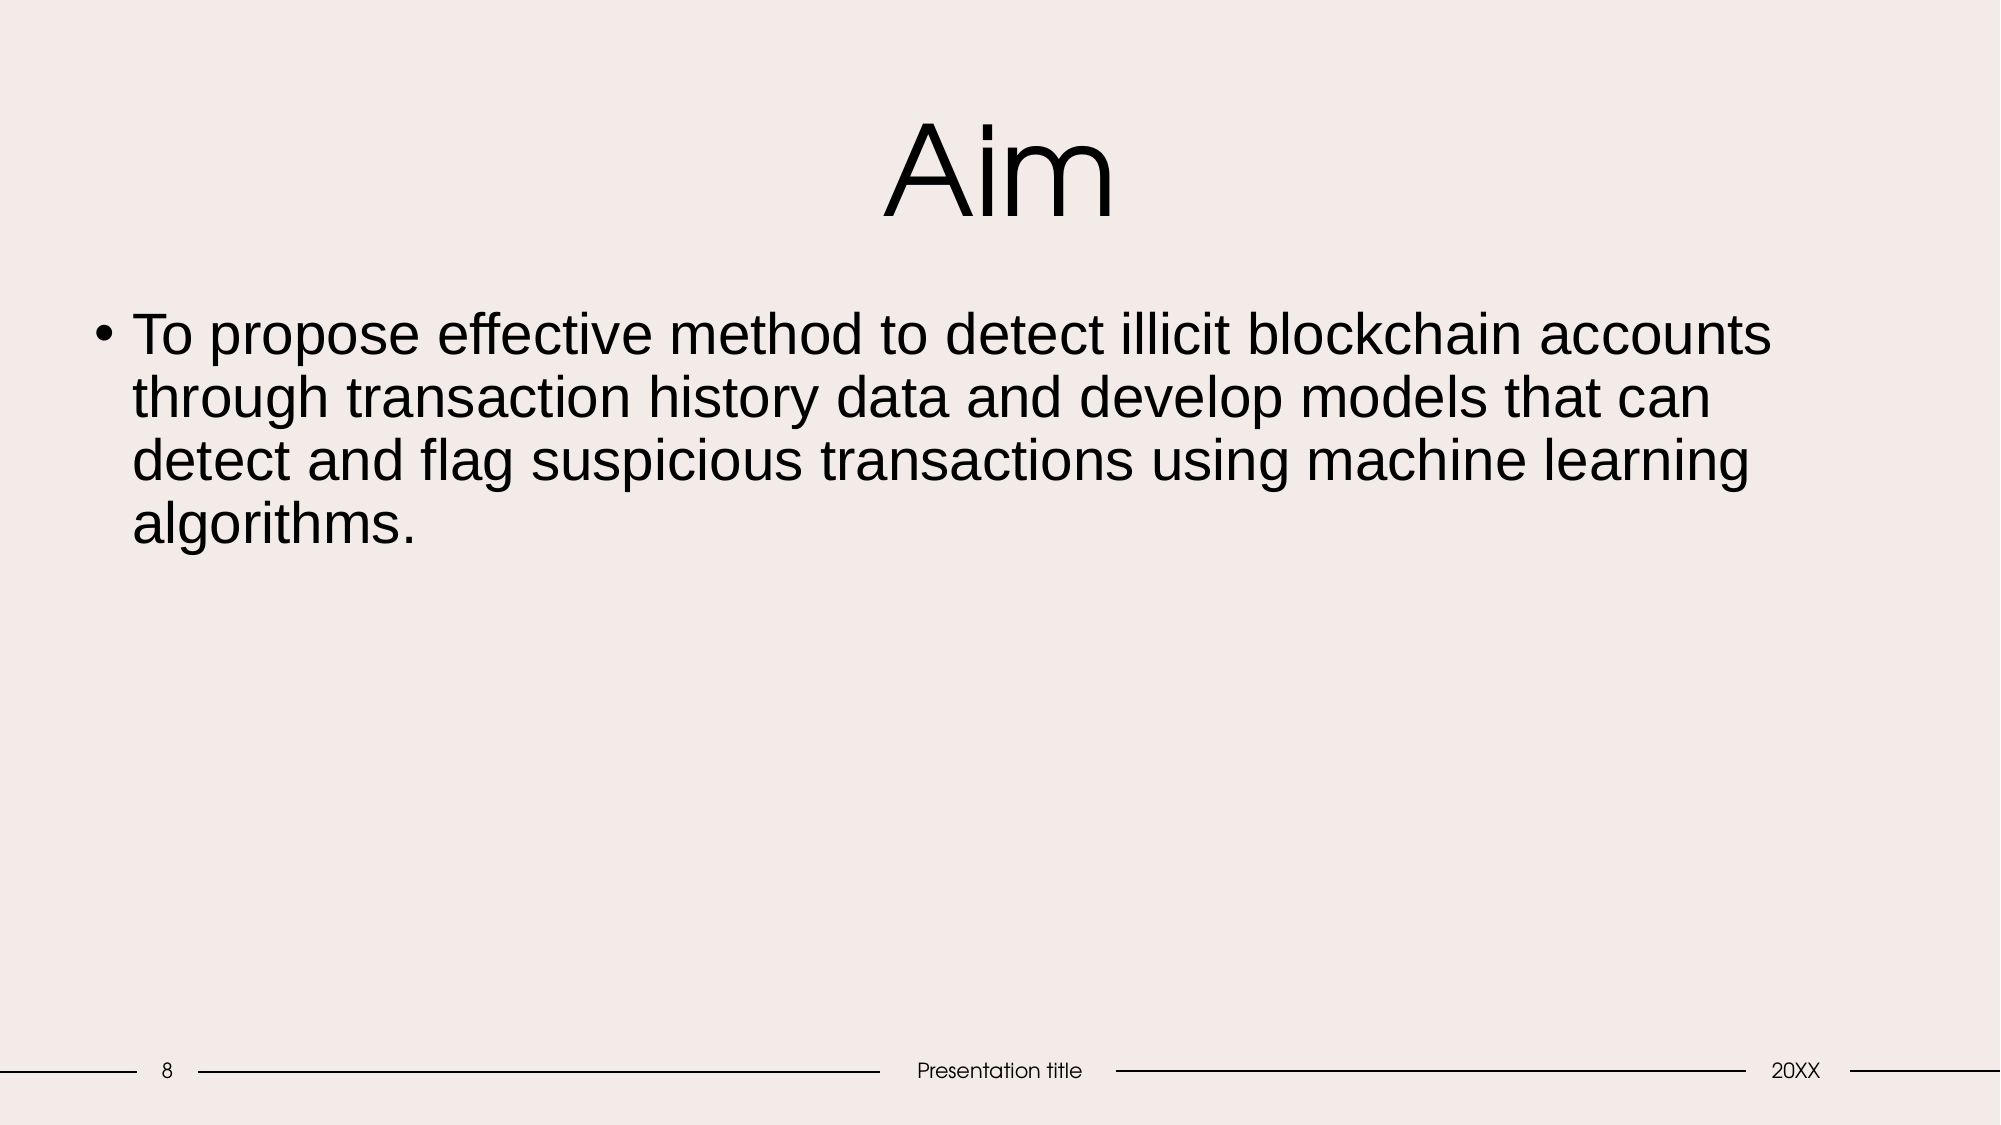

# Aim
To propose effective method to detect illicit blockchain accounts through transaction history data and develop models that can detect and flag suspicious transactions using machine learning algorithms.
8
Presentation title
20XX